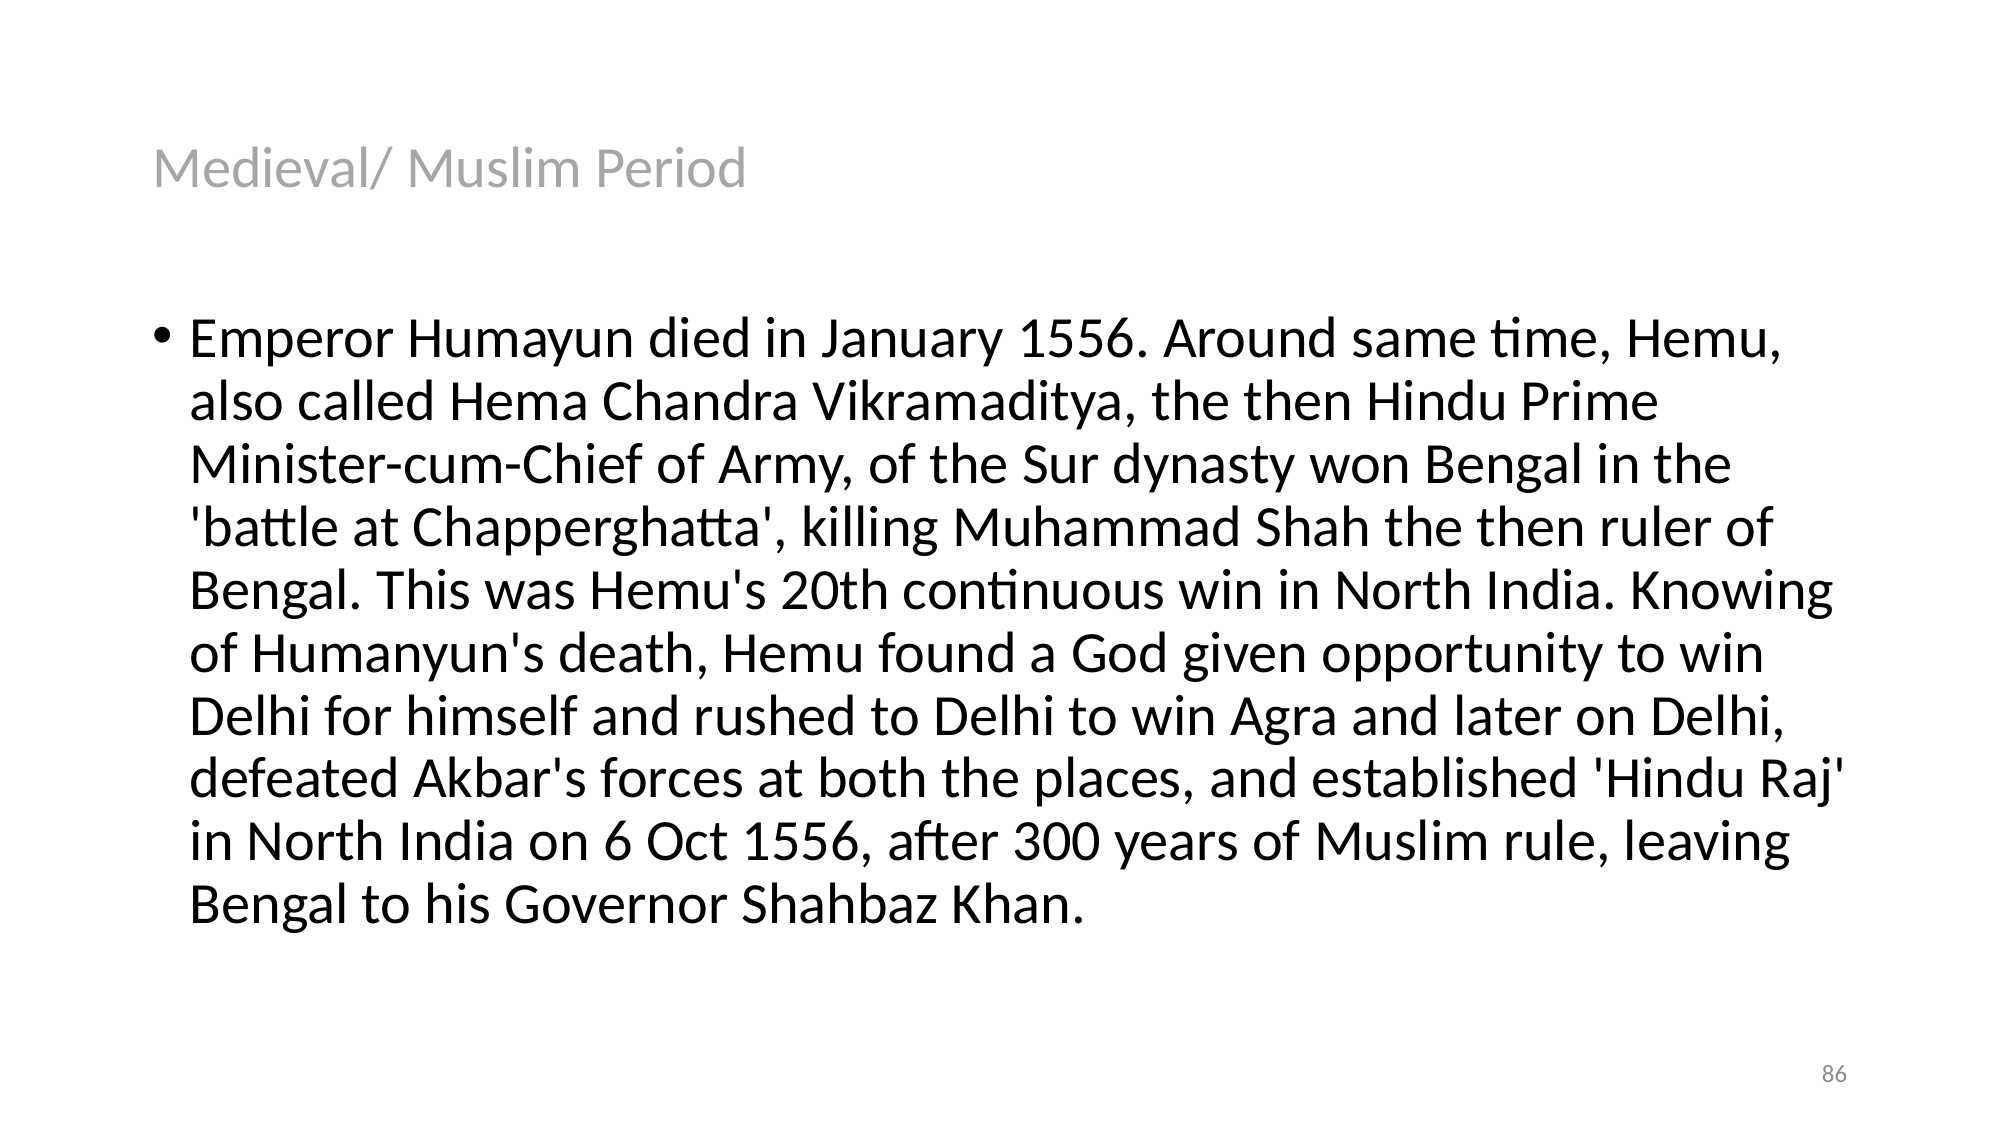

# Medieval/ Muslim Period
Emperor Humayun died in January 1556. Around same time, Hemu, also called Hema Chandra Vikramaditya, the then Hindu Prime Minister-cum-Chief of Army, of the Sur dynasty won Bengal in the 'battle at Chapperghatta', killing Muhammad Shah the then ruler of Bengal. This was Hemu's 20th continuous win in North India. Knowing of Humanyun's death, Hemu found a God given opportunity to win Delhi for himself and rushed to Delhi to win Agra and later on Delhi, defeated Akbar's forces at both the places, and established 'Hindu Raj' in North India on 6 Oct 1556, after 300 years of Muslim rule, leaving Bengal to his Governor Shahbaz Khan.
86